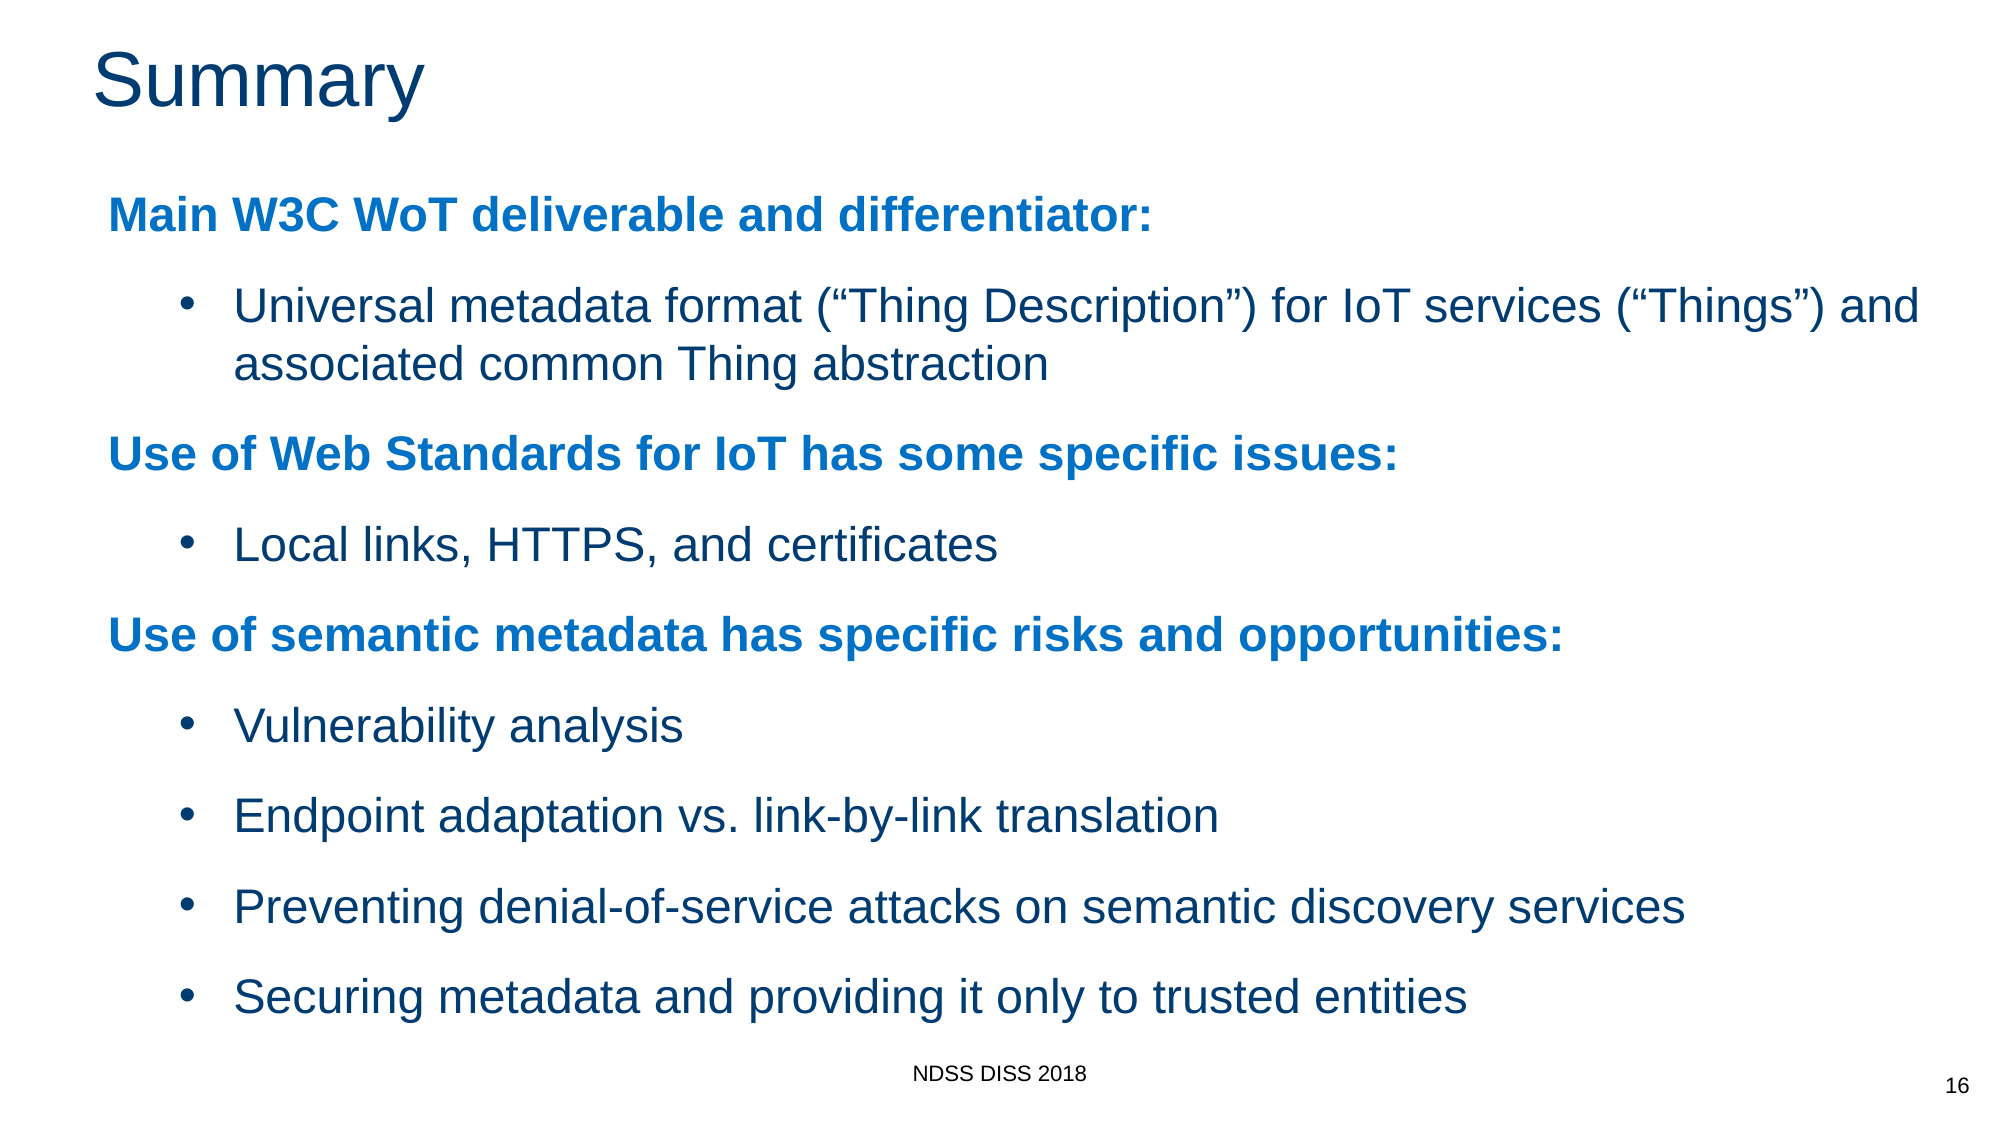

# Summary
Main W3C WoT deliverable and differentiator:
Universal metadata format (“Thing Description”) for IoT services (“Things”) and associated common Thing abstraction
Use of Web Standards for IoT has some specific issues:
Local links, HTTPS, and certificates
Use of semantic metadata has specific risks and opportunities:
Vulnerability analysis
Endpoint adaptation vs. link-by-link translation
Preventing denial-of-service attacks on semantic discovery services
Securing metadata and providing it only to trusted entities
NDSS DISS 2018
NDSS DISS 2018
16